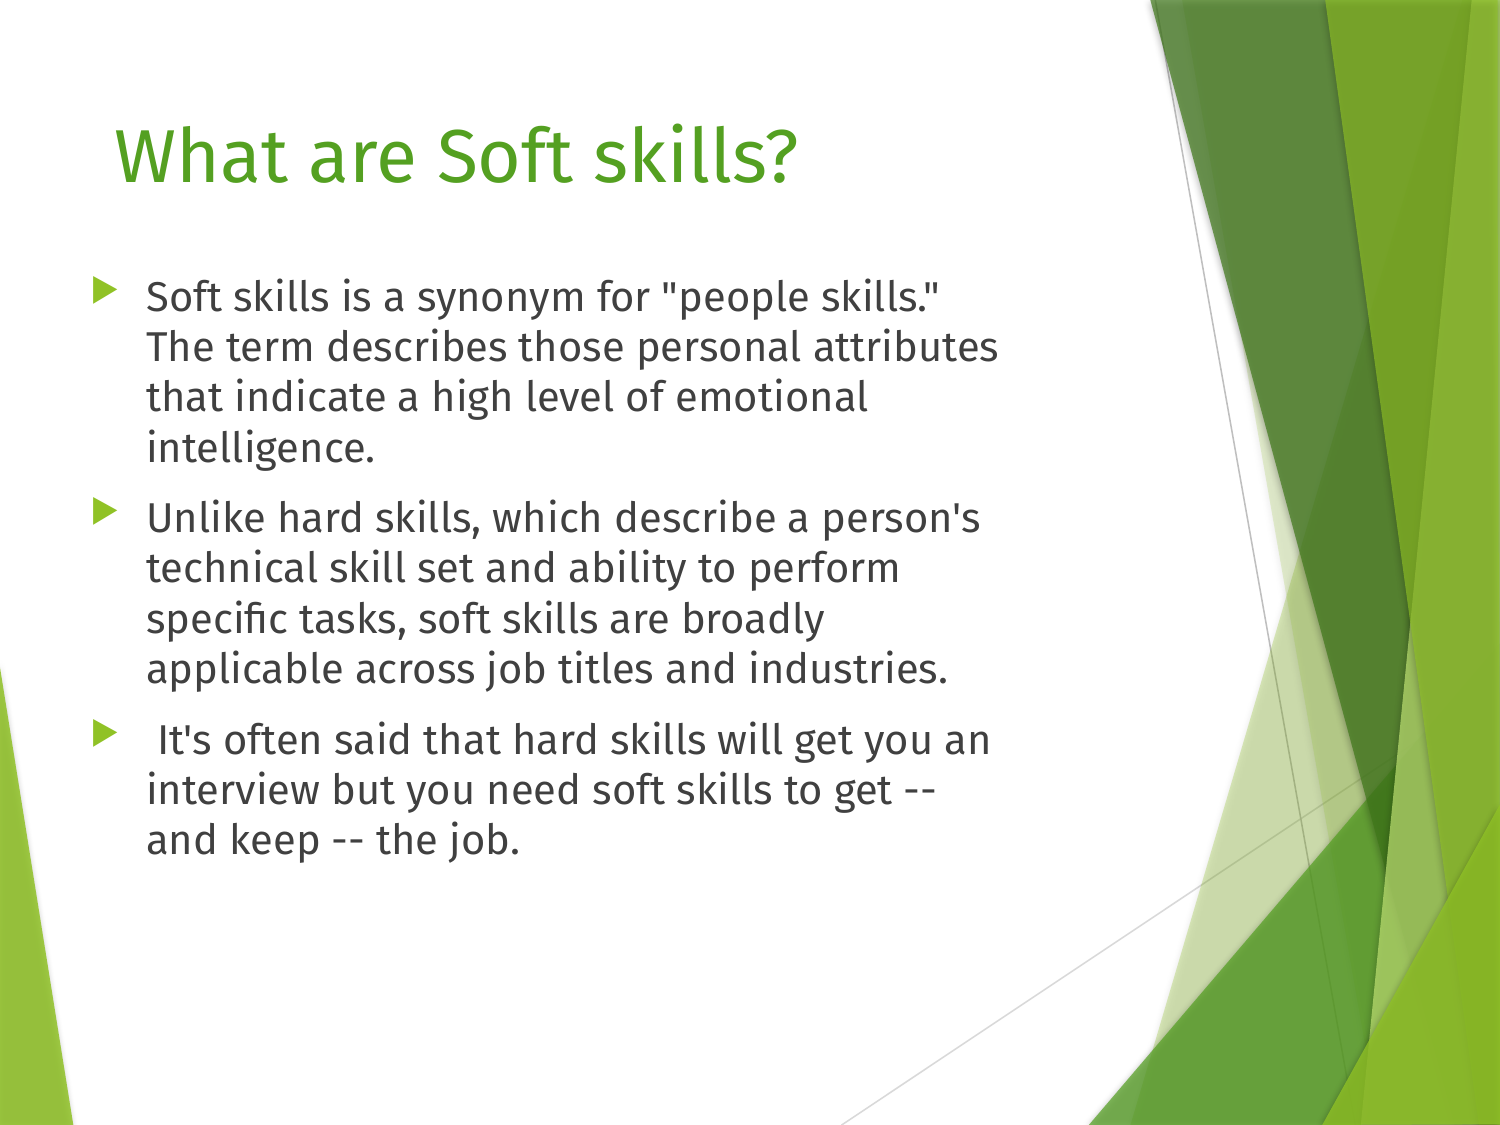

# What are Soft skills?
Soft skills is a synonym for "people skills." The term describes those personal attributes that indicate a high level of emotional intelligence.
Unlike hard skills, which describe a person's technical skill set and ability to perform specific tasks, soft skills are broadly applicable across job titles and industries.
 It's often said that hard skills will get you an interview but you need soft skills to get -- and keep -- the job.